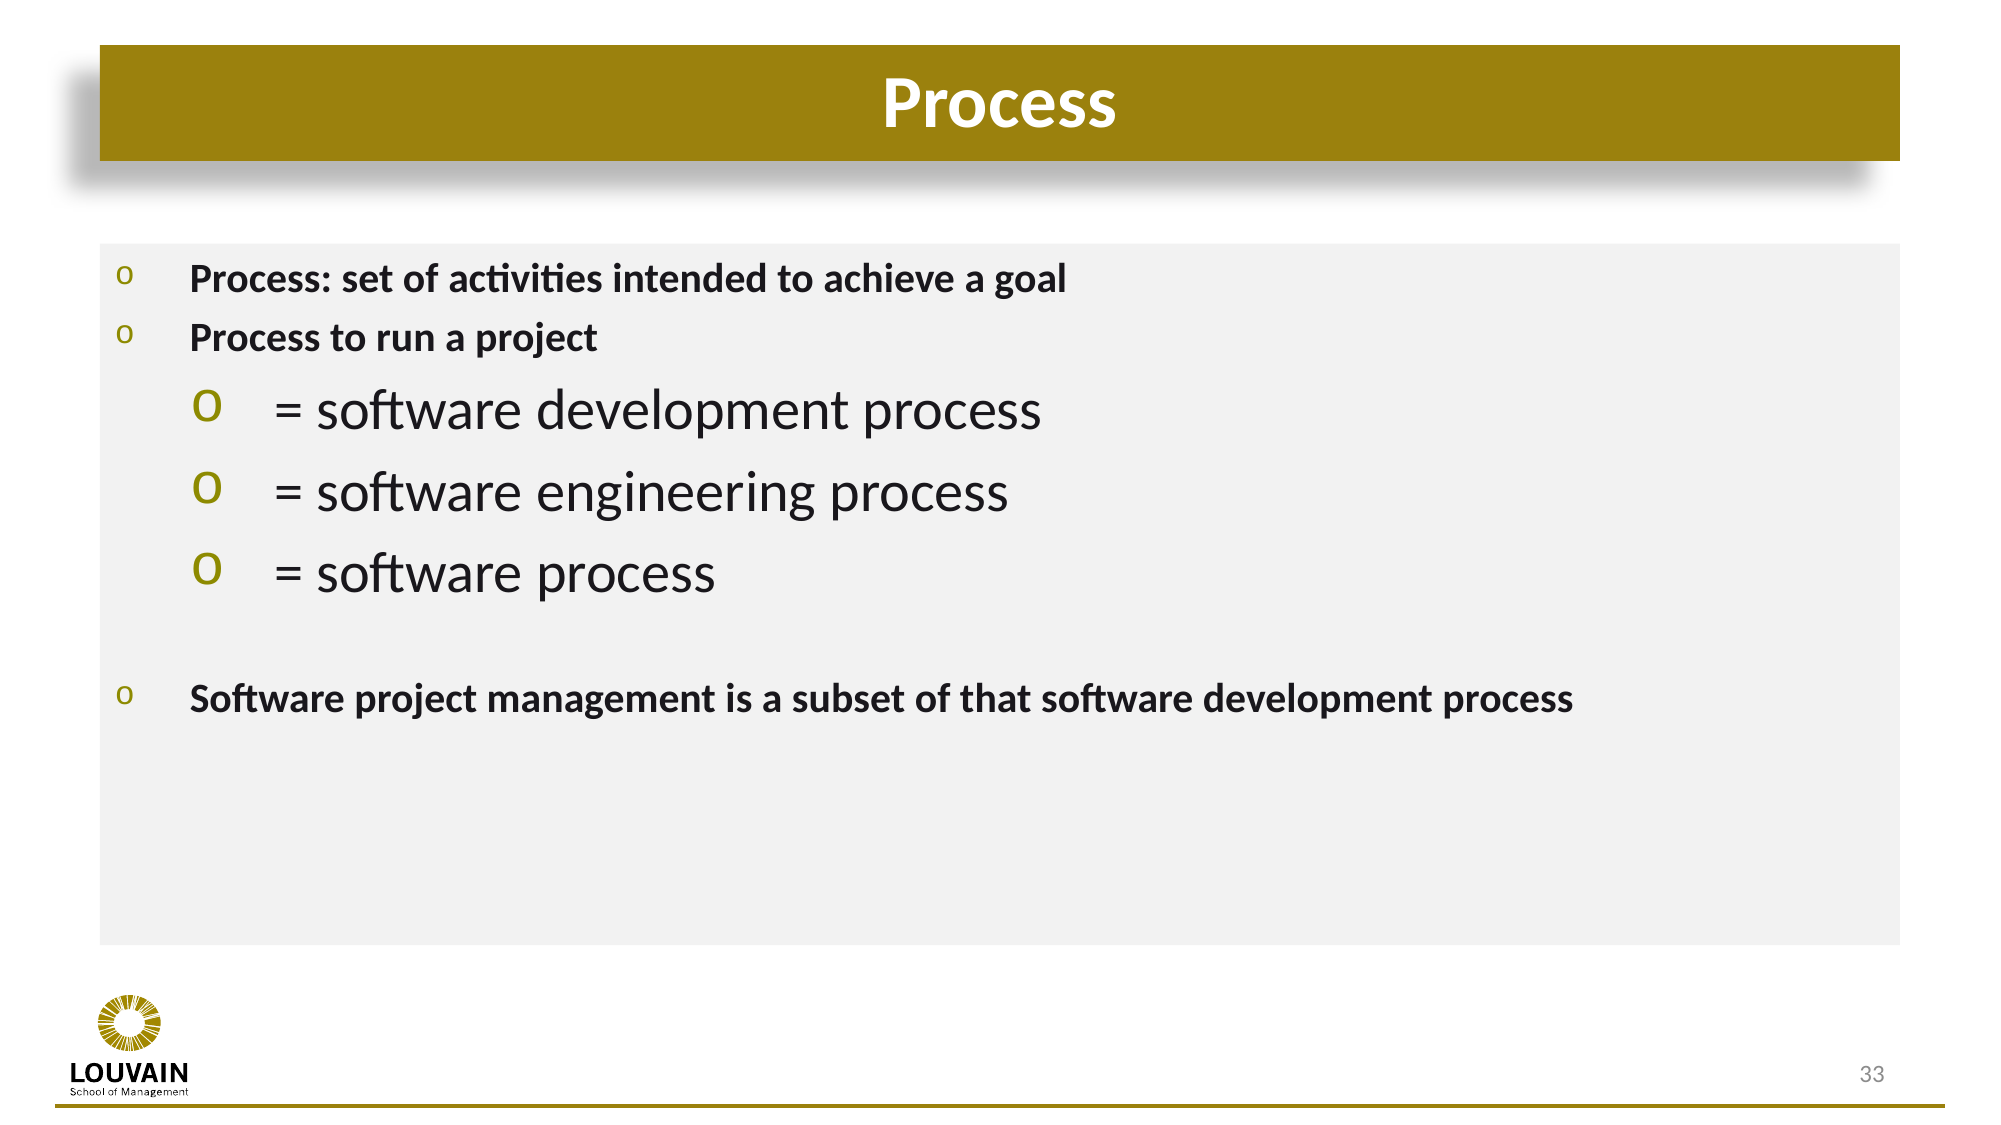

# Process
Process: set of activities intended to achieve a goal
Process to run a project
= software development process
= software engineering process
= software process

Software project management is a subset of that software development process
33